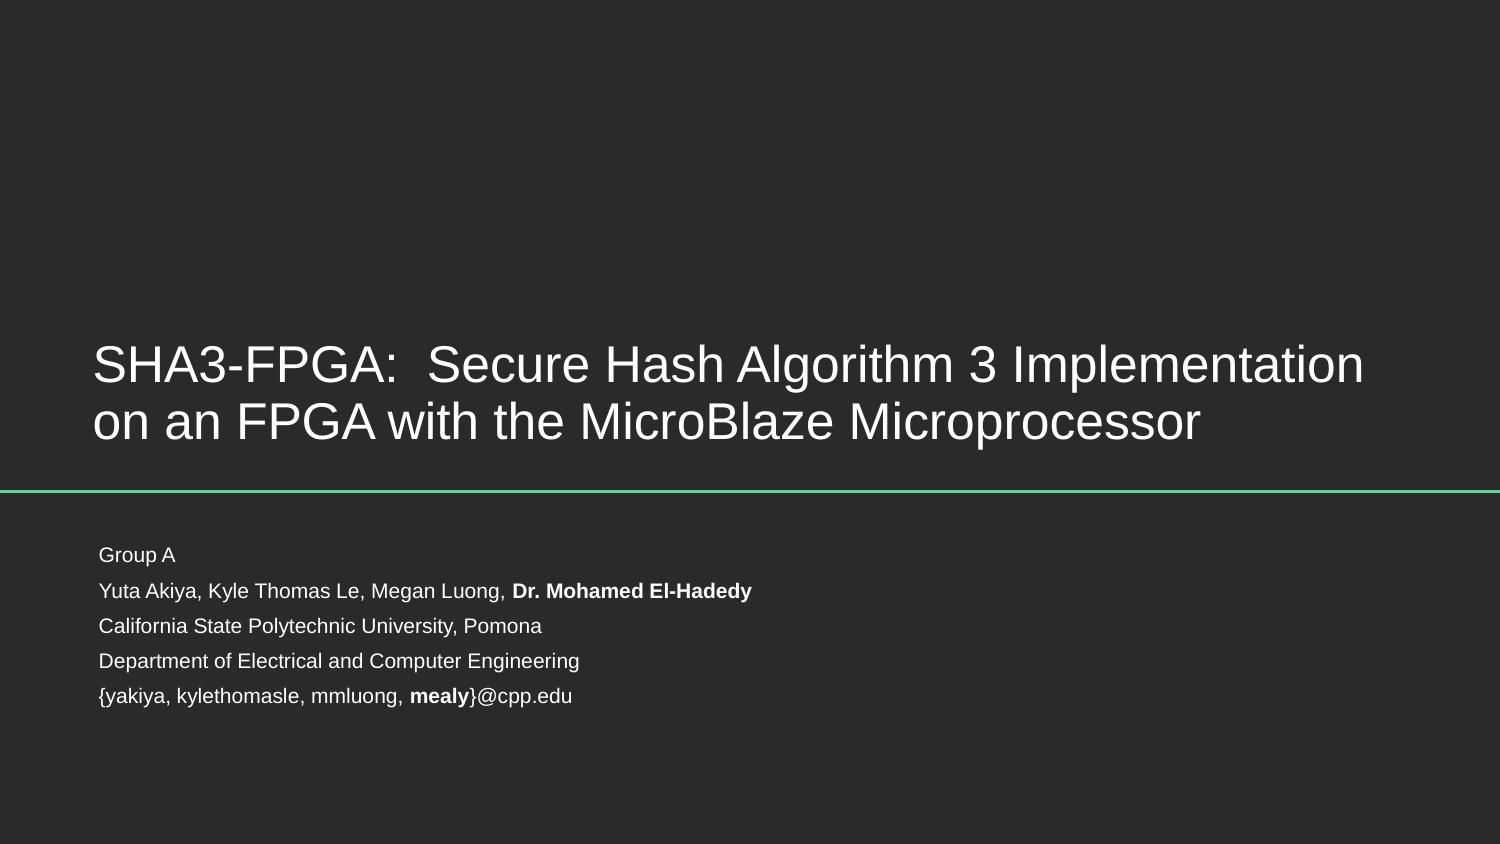

# SHA3-FPGA:  Secure Hash Algorithm 3 Implementation on an FPGA with the MicroBlaze Microprocessor
Group A
Yuta Akiya, Kyle Thomas Le, Megan Luong, Dr. Mohamed El-Hadedy
California State Polytechnic University, Pomona
Department of Electrical and Computer Engineering
{yakiya, kylethomasle, mmluong, mealy}@cpp.edu